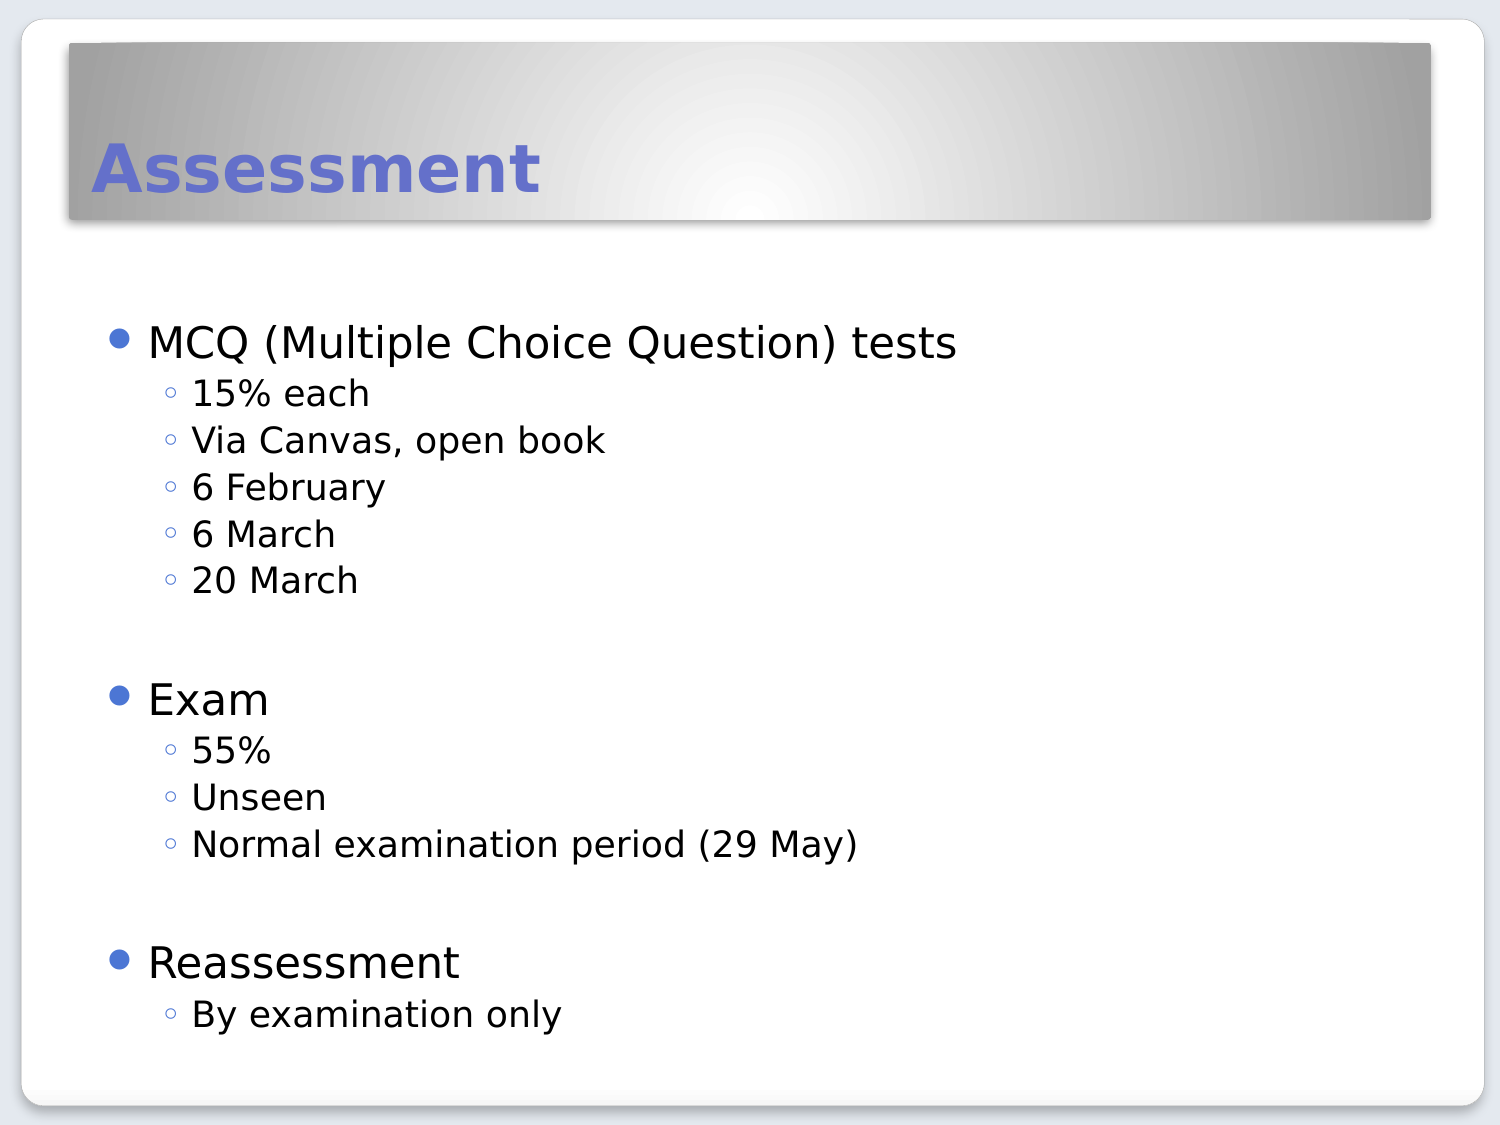

# Assessment
MCQ (Multiple Choice Question) tests
15% each
Via Canvas, open book
6 February
6 March
20 March

Exam
55%
Unseen
Normal examination period (29 May)

Reassessment
By examination only